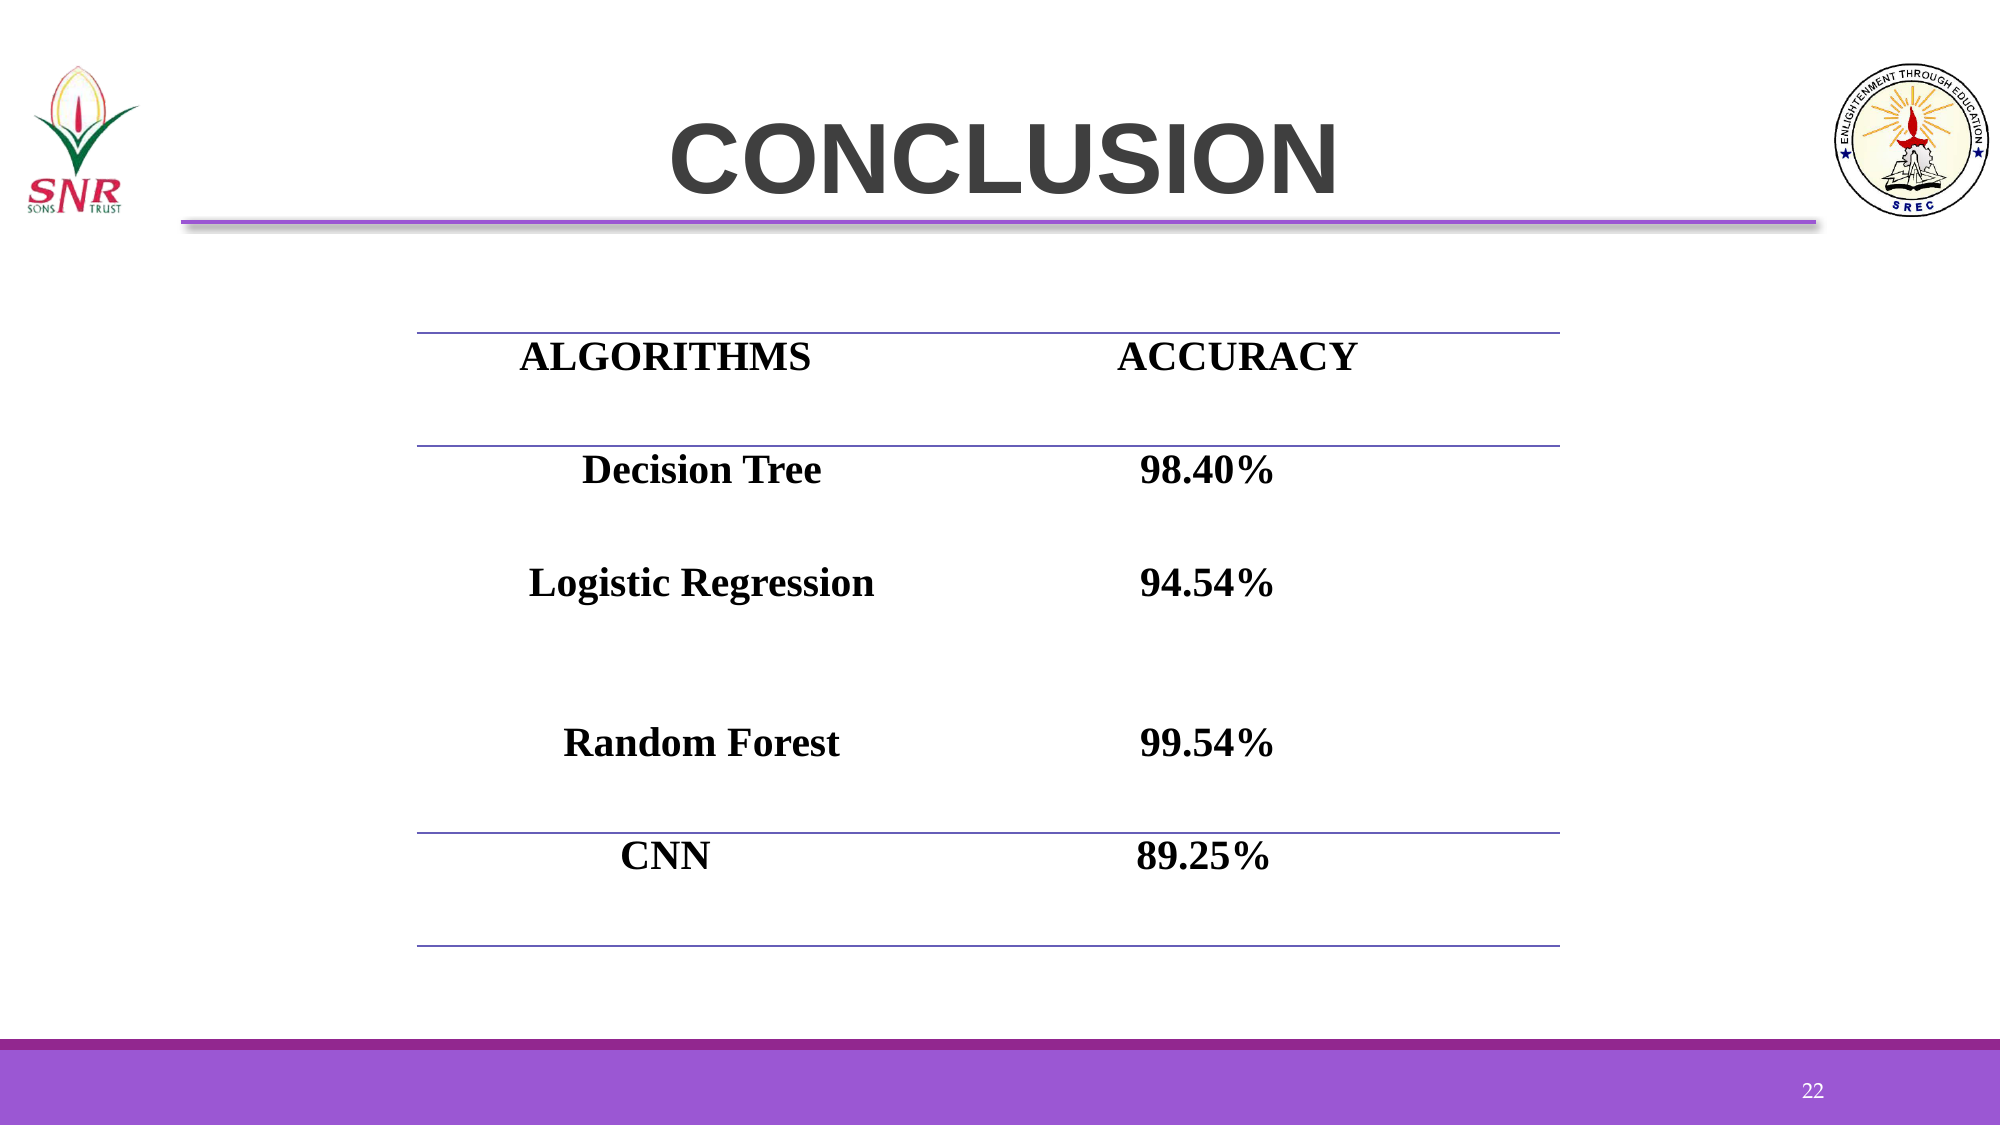

# CONCLUSION
| ALGORITHMS | ACCURACY |
| --- | --- |
| Decision Tree | 98.40% |
| Logistic Regression | 94.54% |
| Random Forest | 99.54% |
| CNN | 89.25% |
22